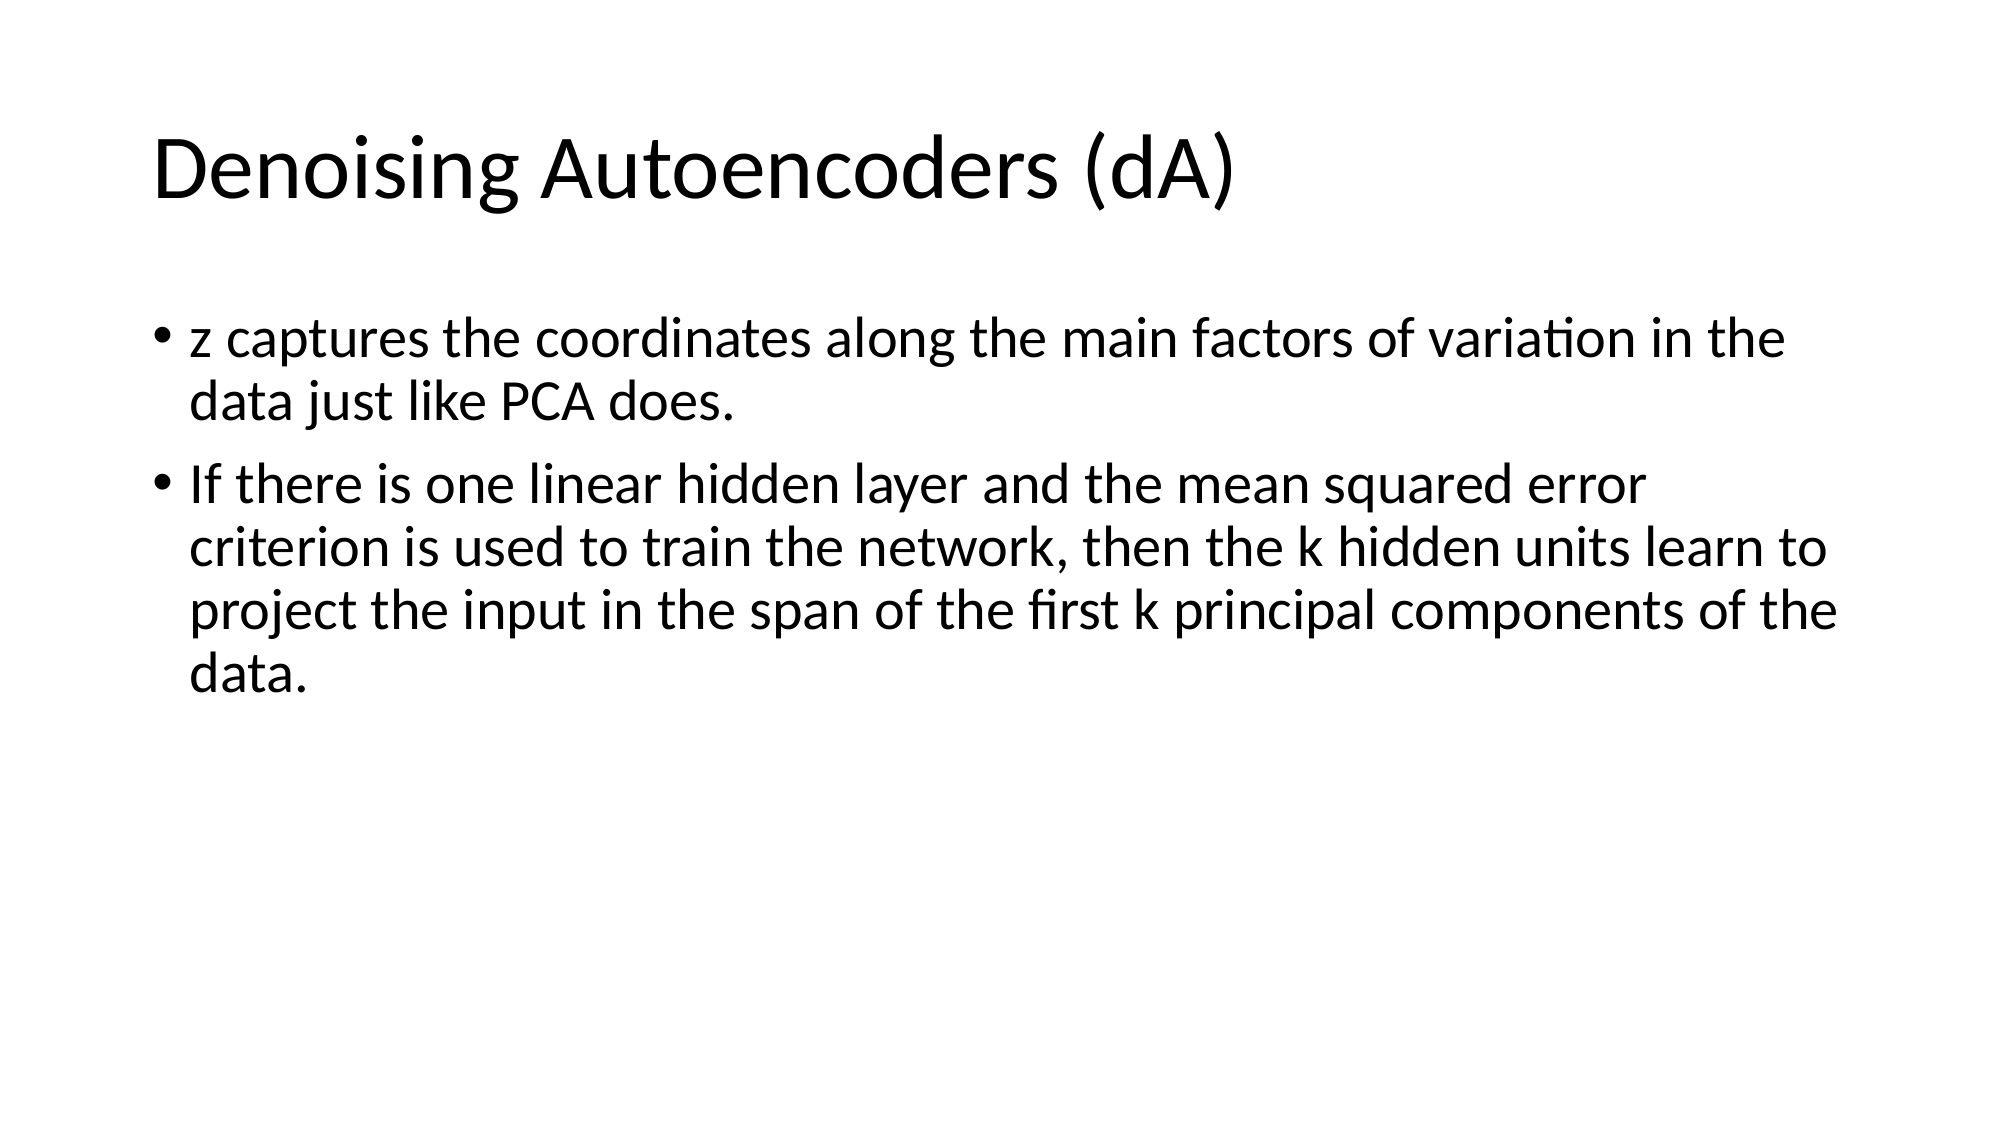

# Denoising Autoencoders (dA)
z captures the coordinates along the main factors of variation in the data just like PCA does.
If there is one linear hidden layer and the mean squared error criterion is used to train the network, then the k hidden units learn to project the input in the span of the first k principal components of the data.